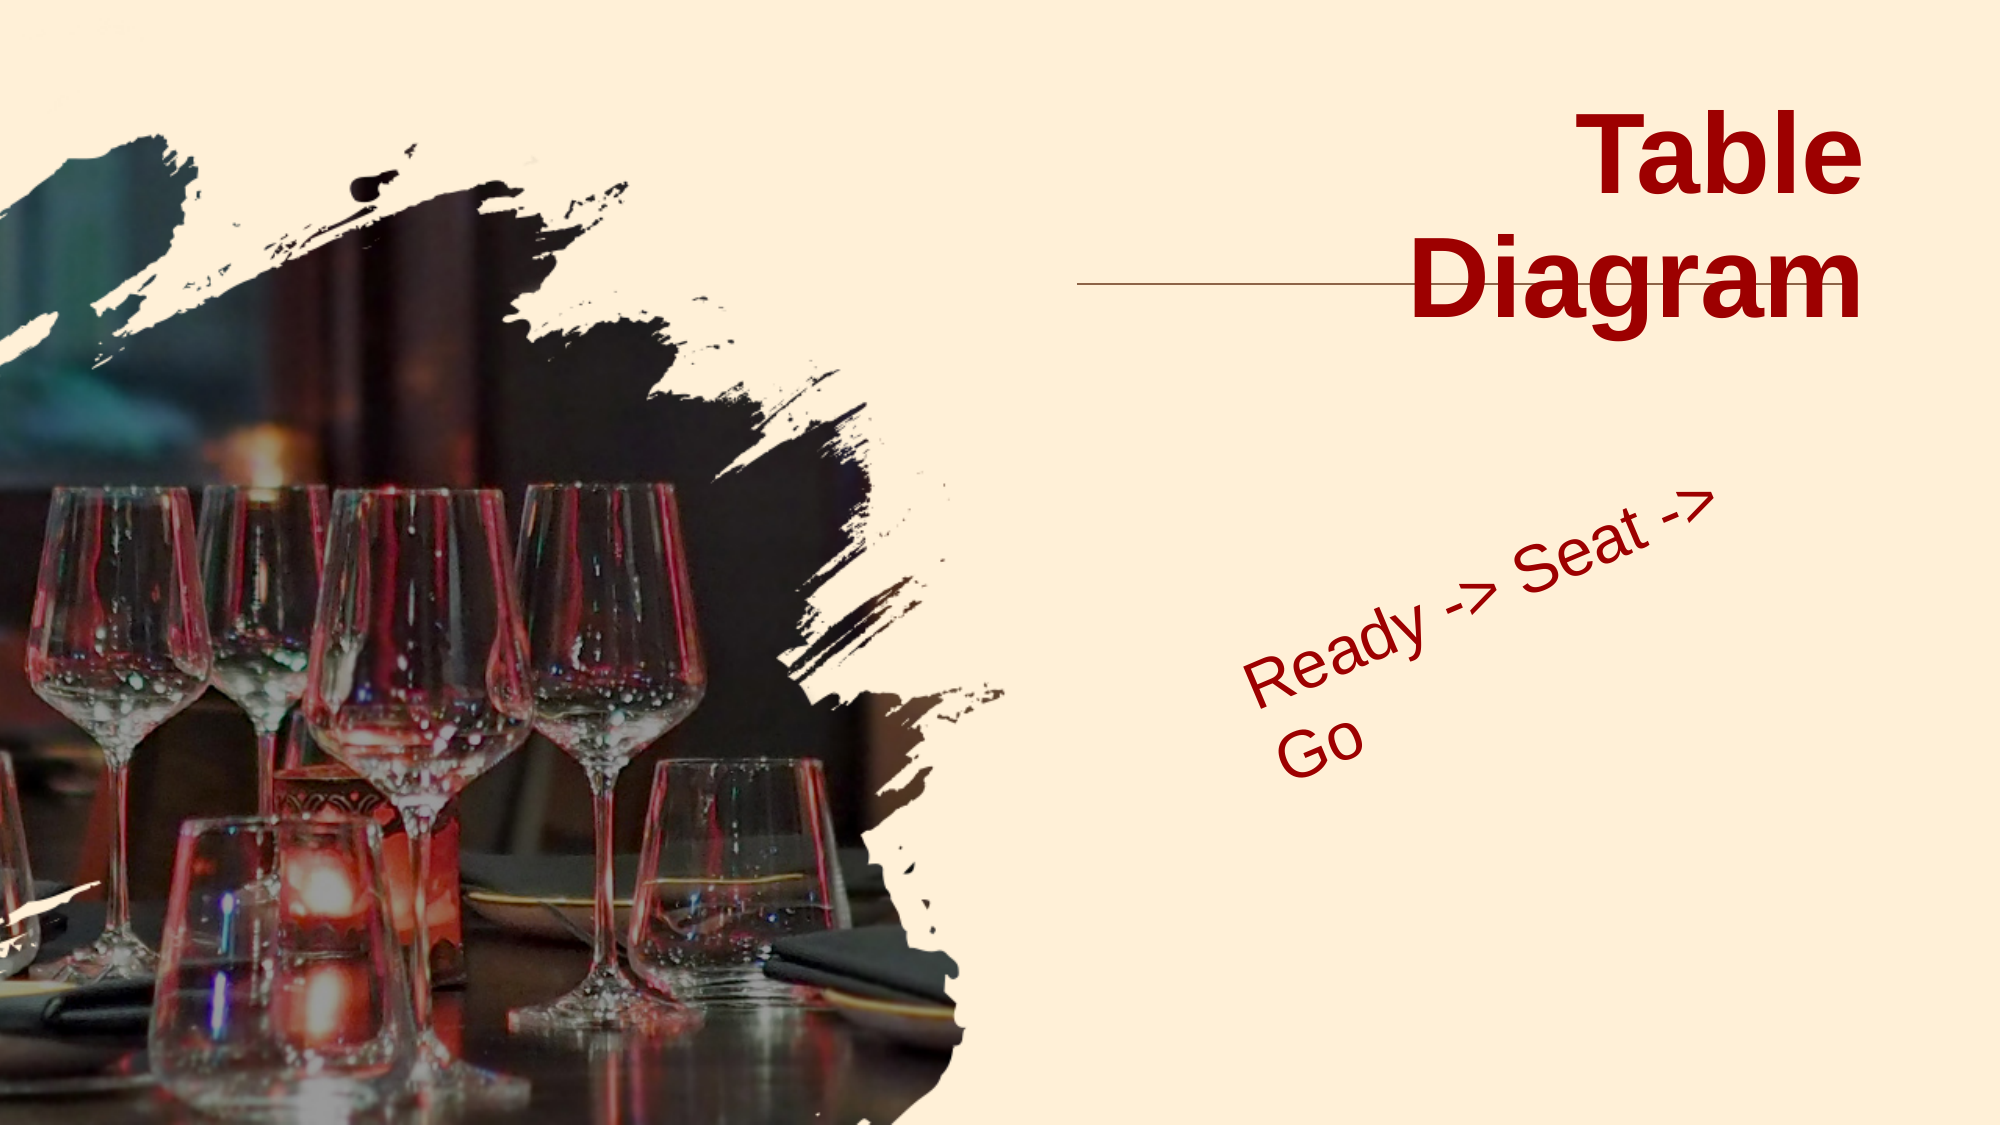

# Table Diagram
Ready -> Seat -> Go